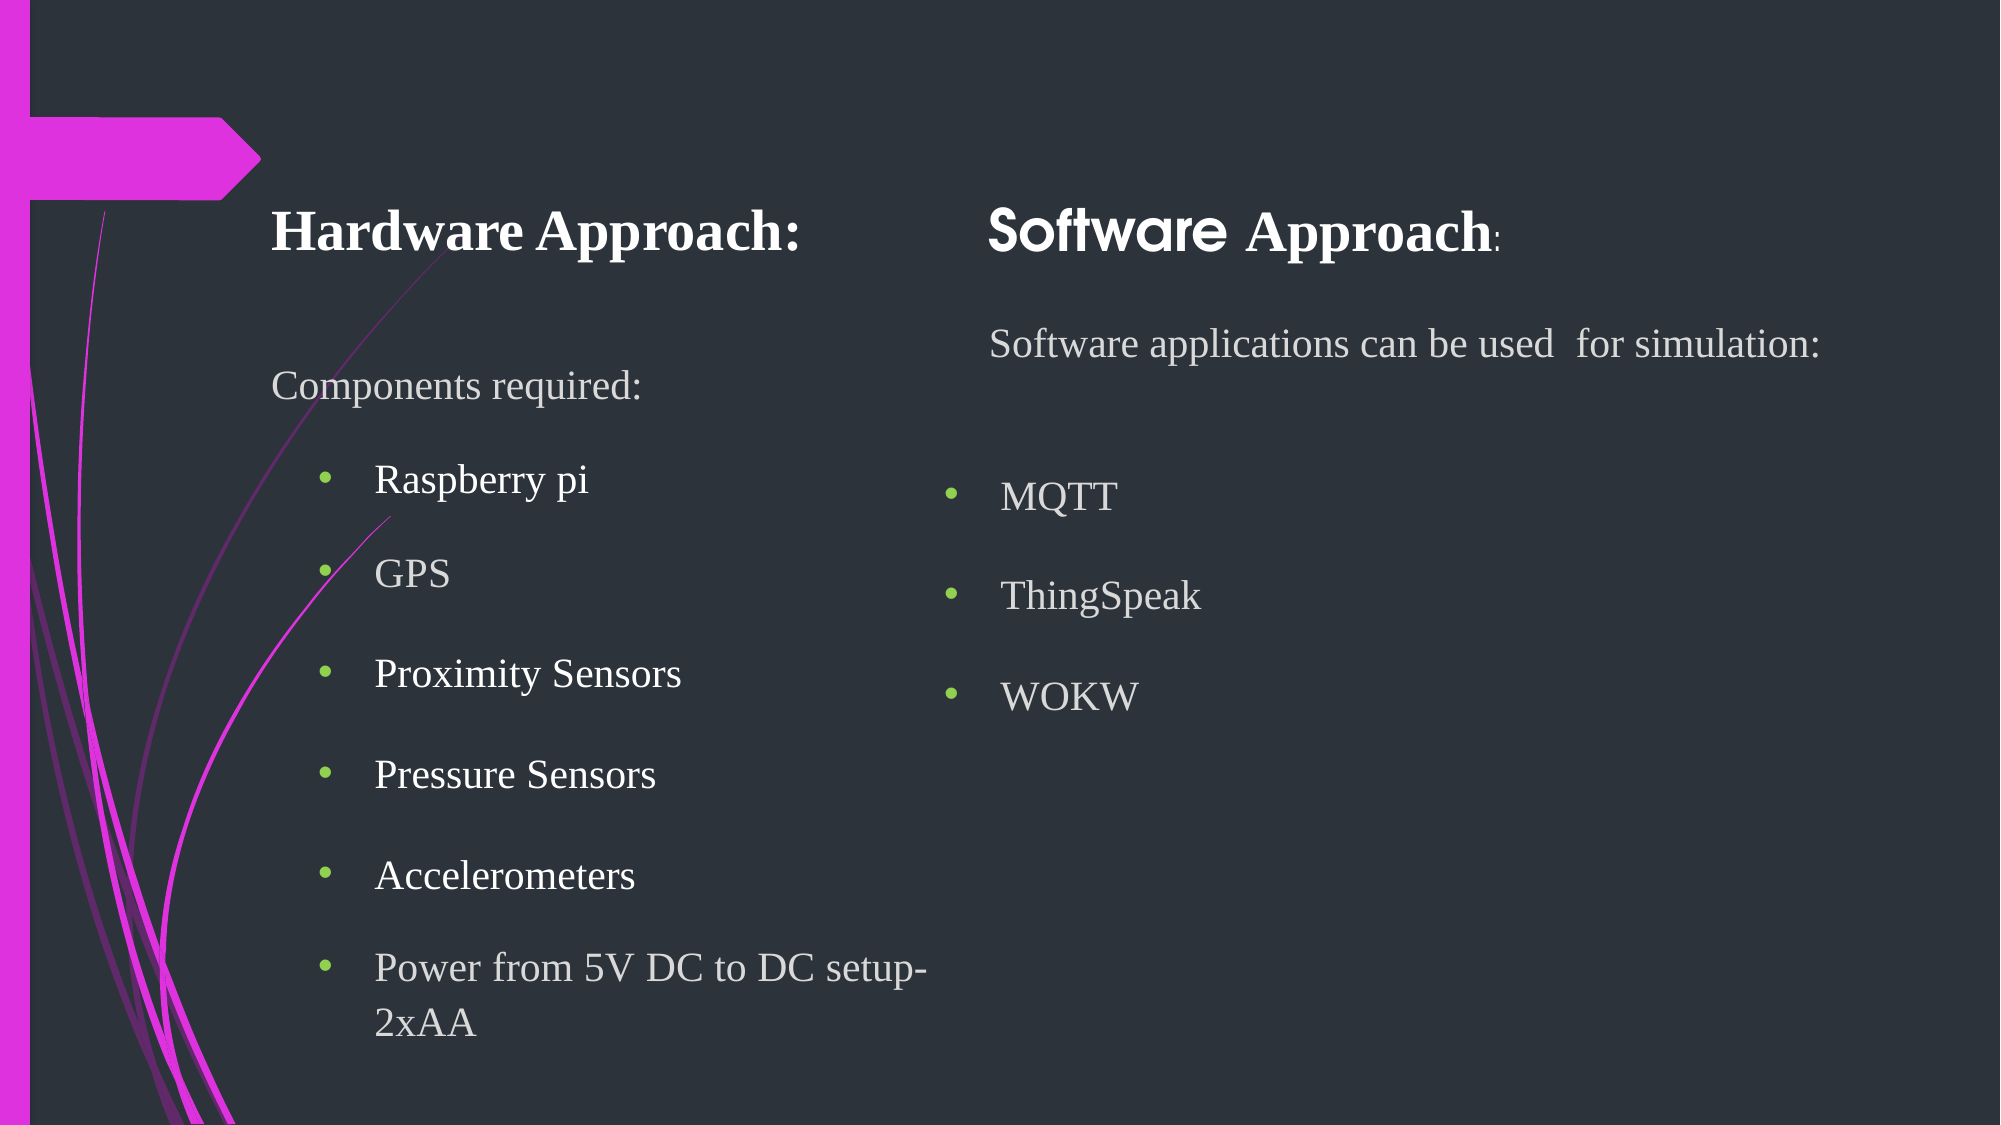

Hardware Approach:

Components required:
Raspberry pi
GPS

Proximity Sensors

Pressure Sensors

Accelerometers
Power from 5V DC to DC setup-  2xAA

Software Approach:
Software applications can be used  for simulation:

MQTT

ThingSpeak

WOKW